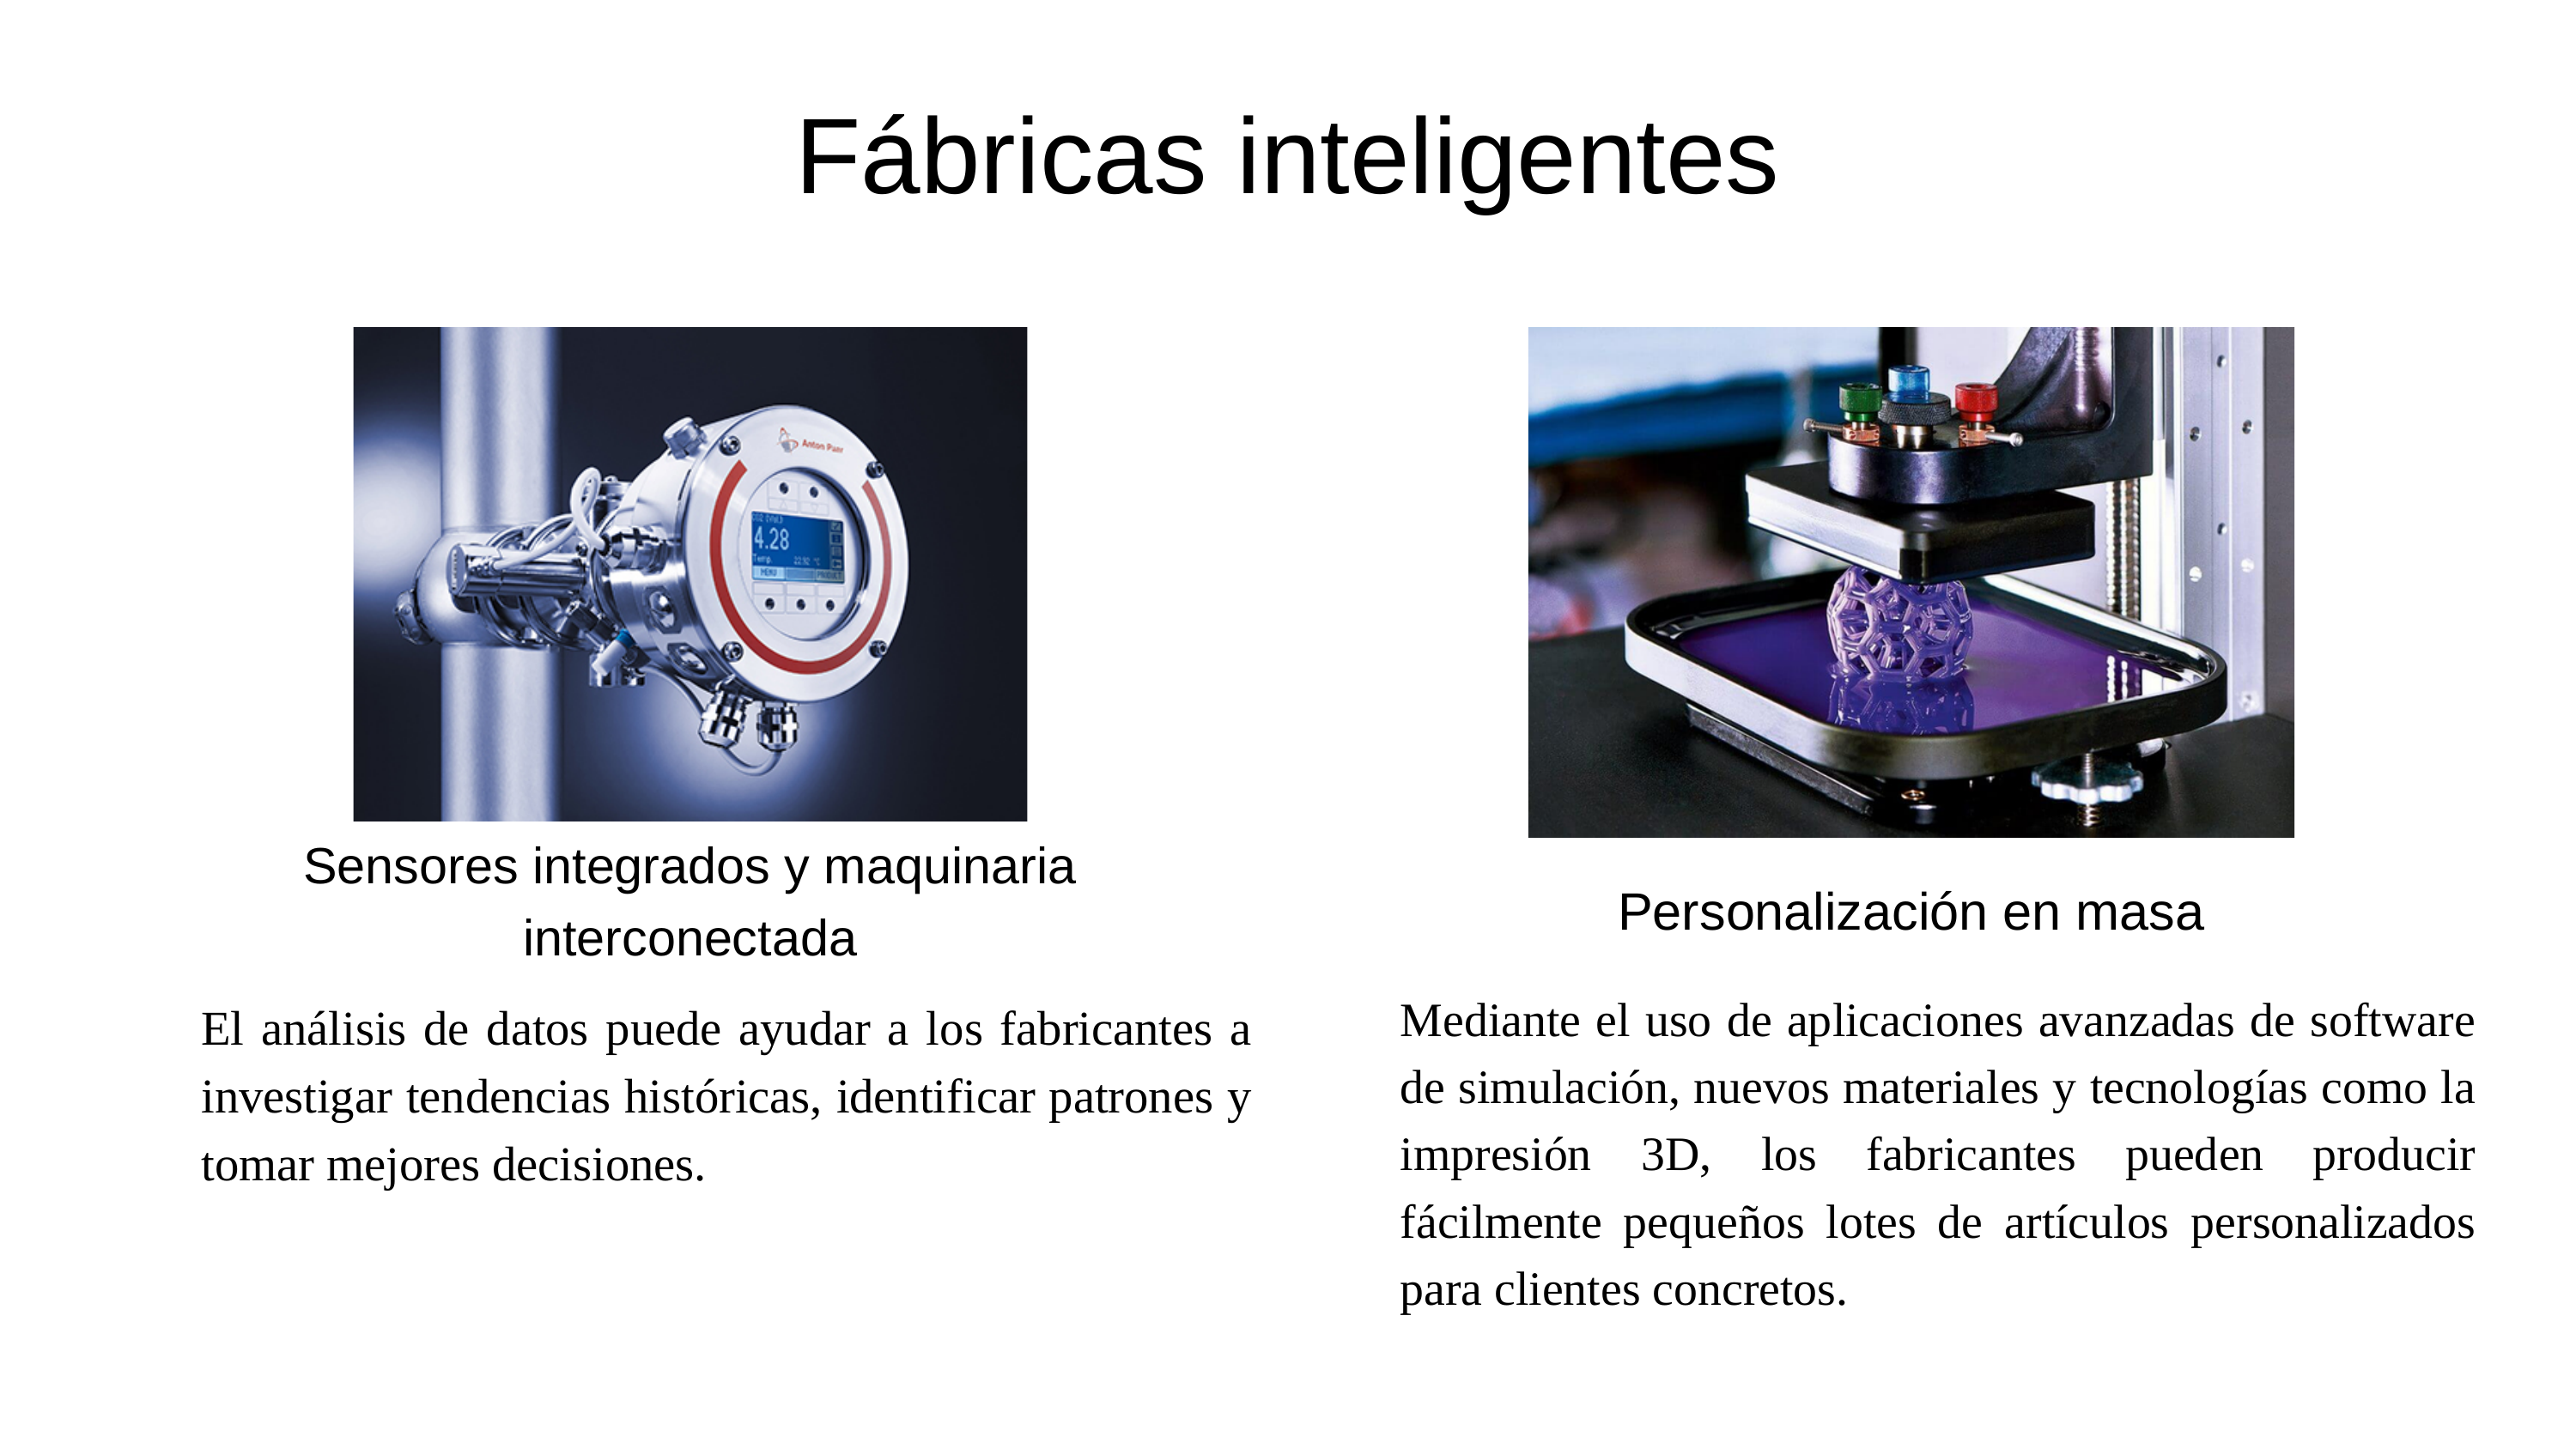

Fábricas inteligentes

Sensores integrados y maquinaria interconectada
Personalización en masa
Mediante el uso de aplicaciones avanzadas de software de simulación, nuevos materiales y tecnologías como la impresión 3D, los fabricantes pueden producir fácilmente pequeños lotes de artículos personalizados para clientes concretos.
El análisis de datos puede ayudar a los fabricantes a investigar tendencias históricas, identificar patrones y tomar mejores decisiones.